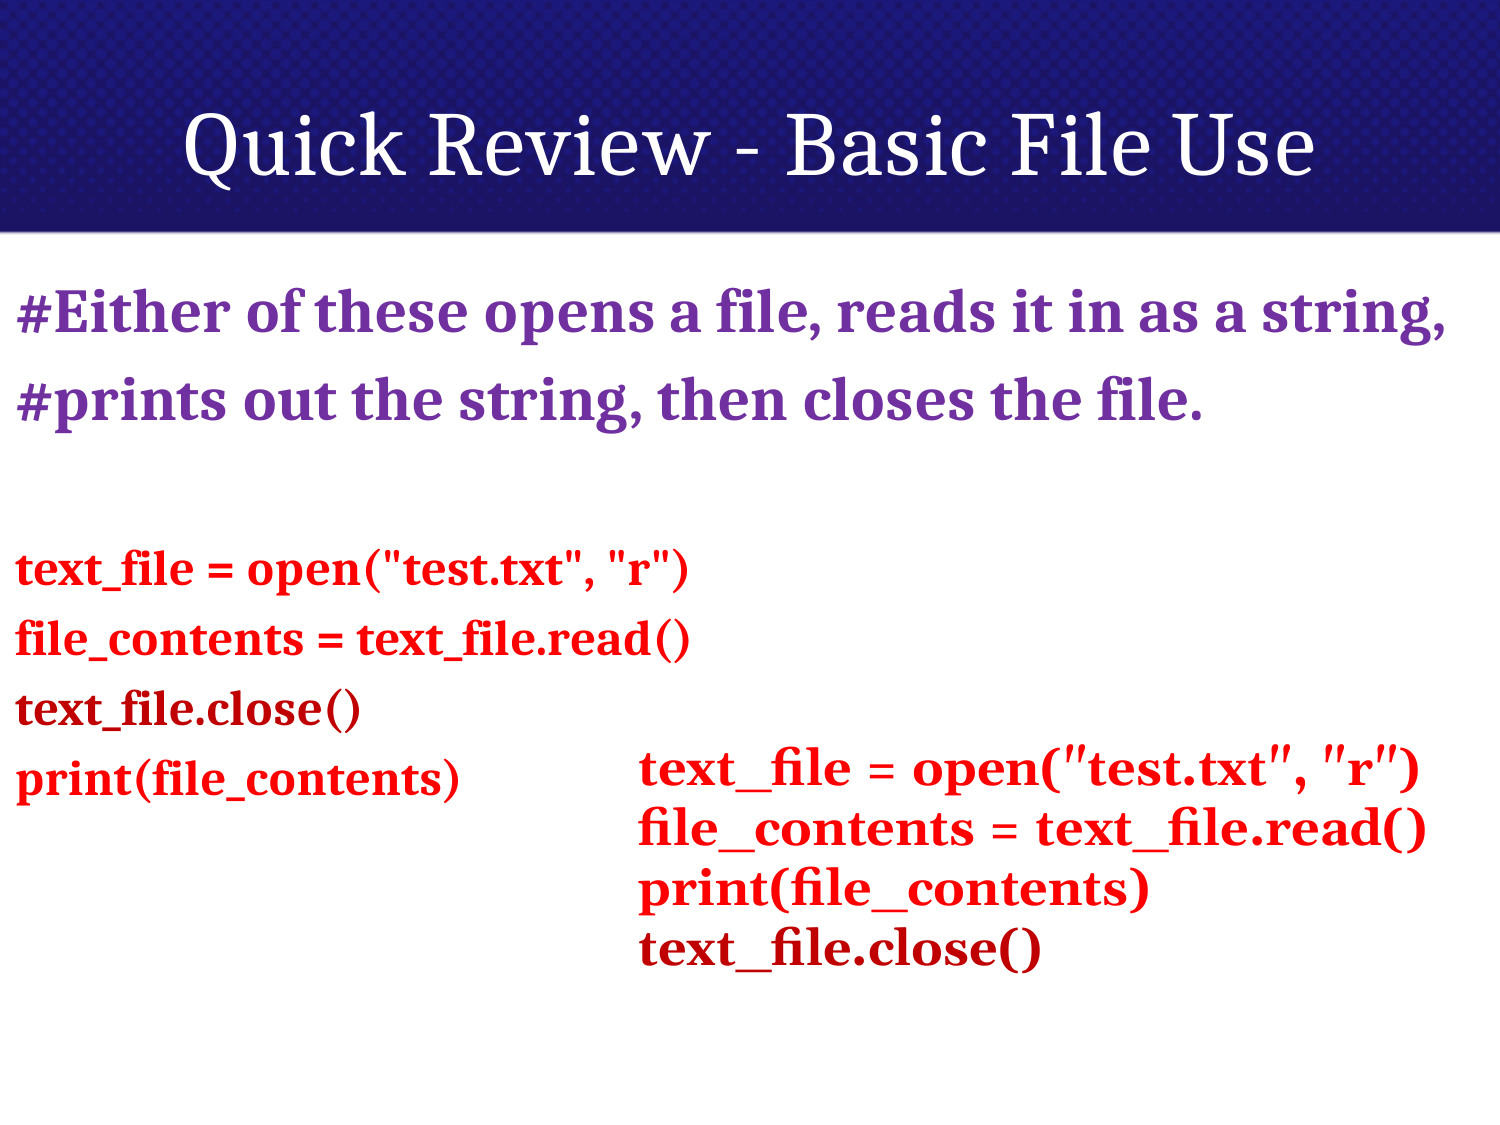

# Quick Review - Basic File Use
#Either of these opens a file, reads it in as a string,
#prints out the string, then closes the file.

text_file = open("test.txt", "r")
file_contents = text_file.read()
text_file.close()
print(file_contents)

text_file = open("test.txt", "r")
file_contents = text_file.read()
print(file_contents)
text_file.close()